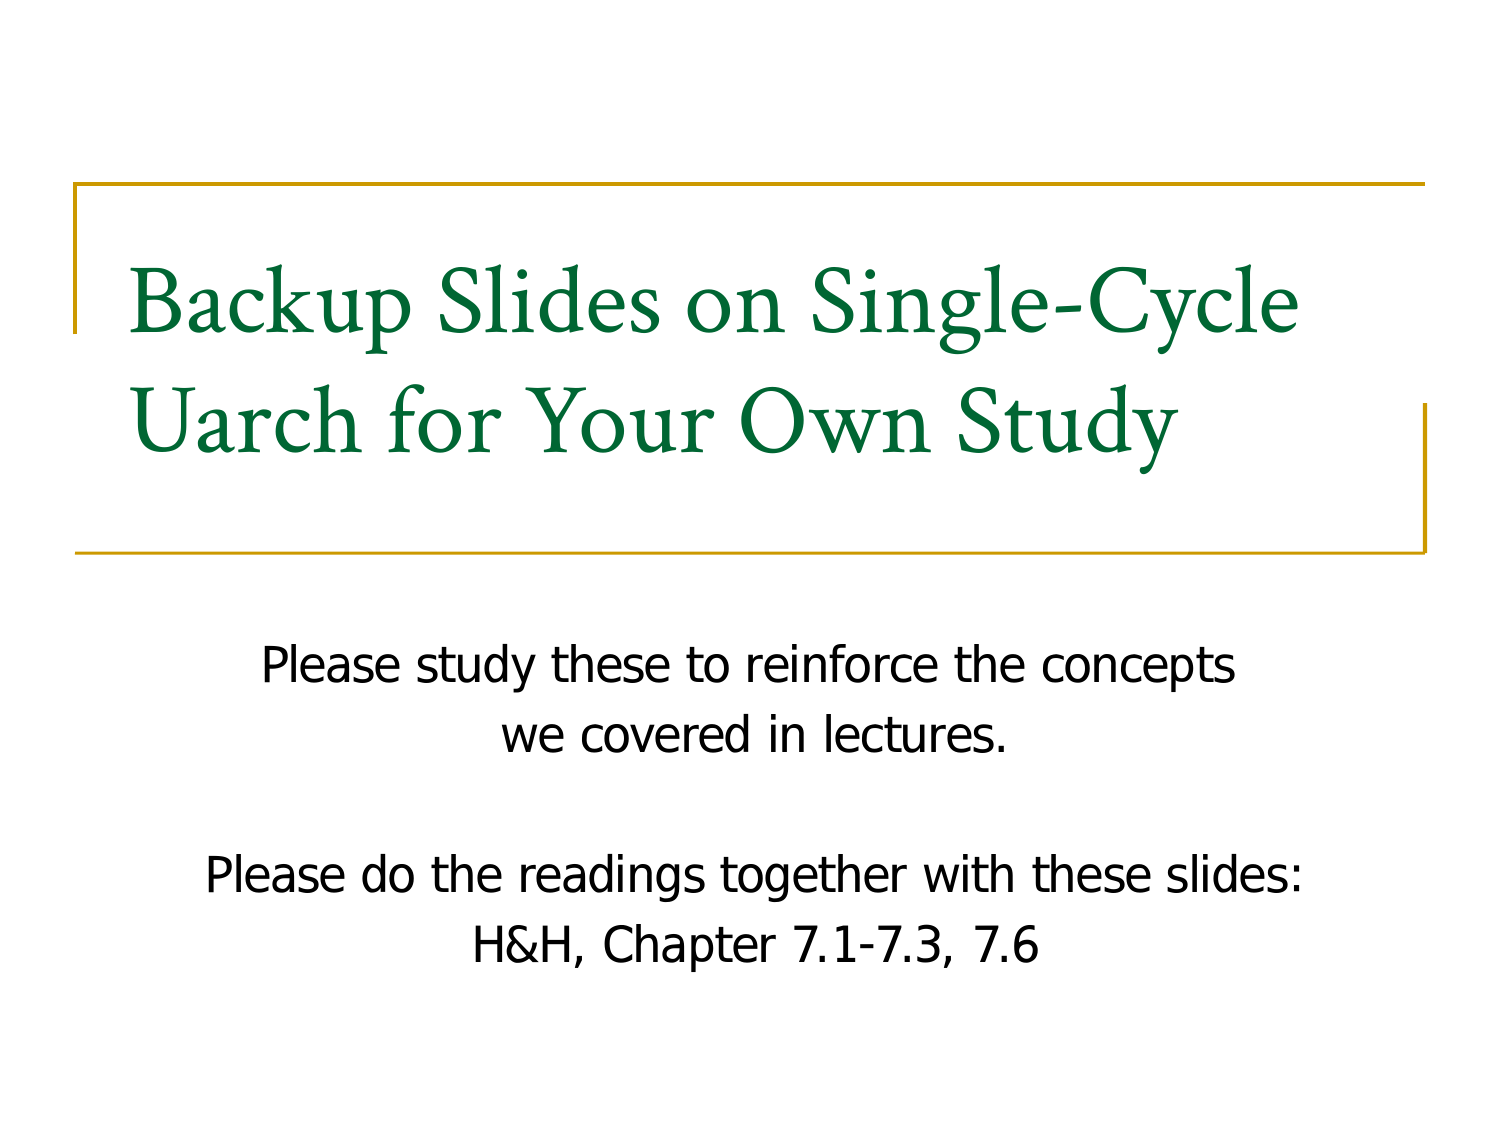

# Backup Slides on Single-Cycle Uarch for Your Own Study
Please study these to reinforce the concepts
we covered in lectures.

Please do the readings together with these slides:
H&H, Chapter 7.1-7.3, 7.6